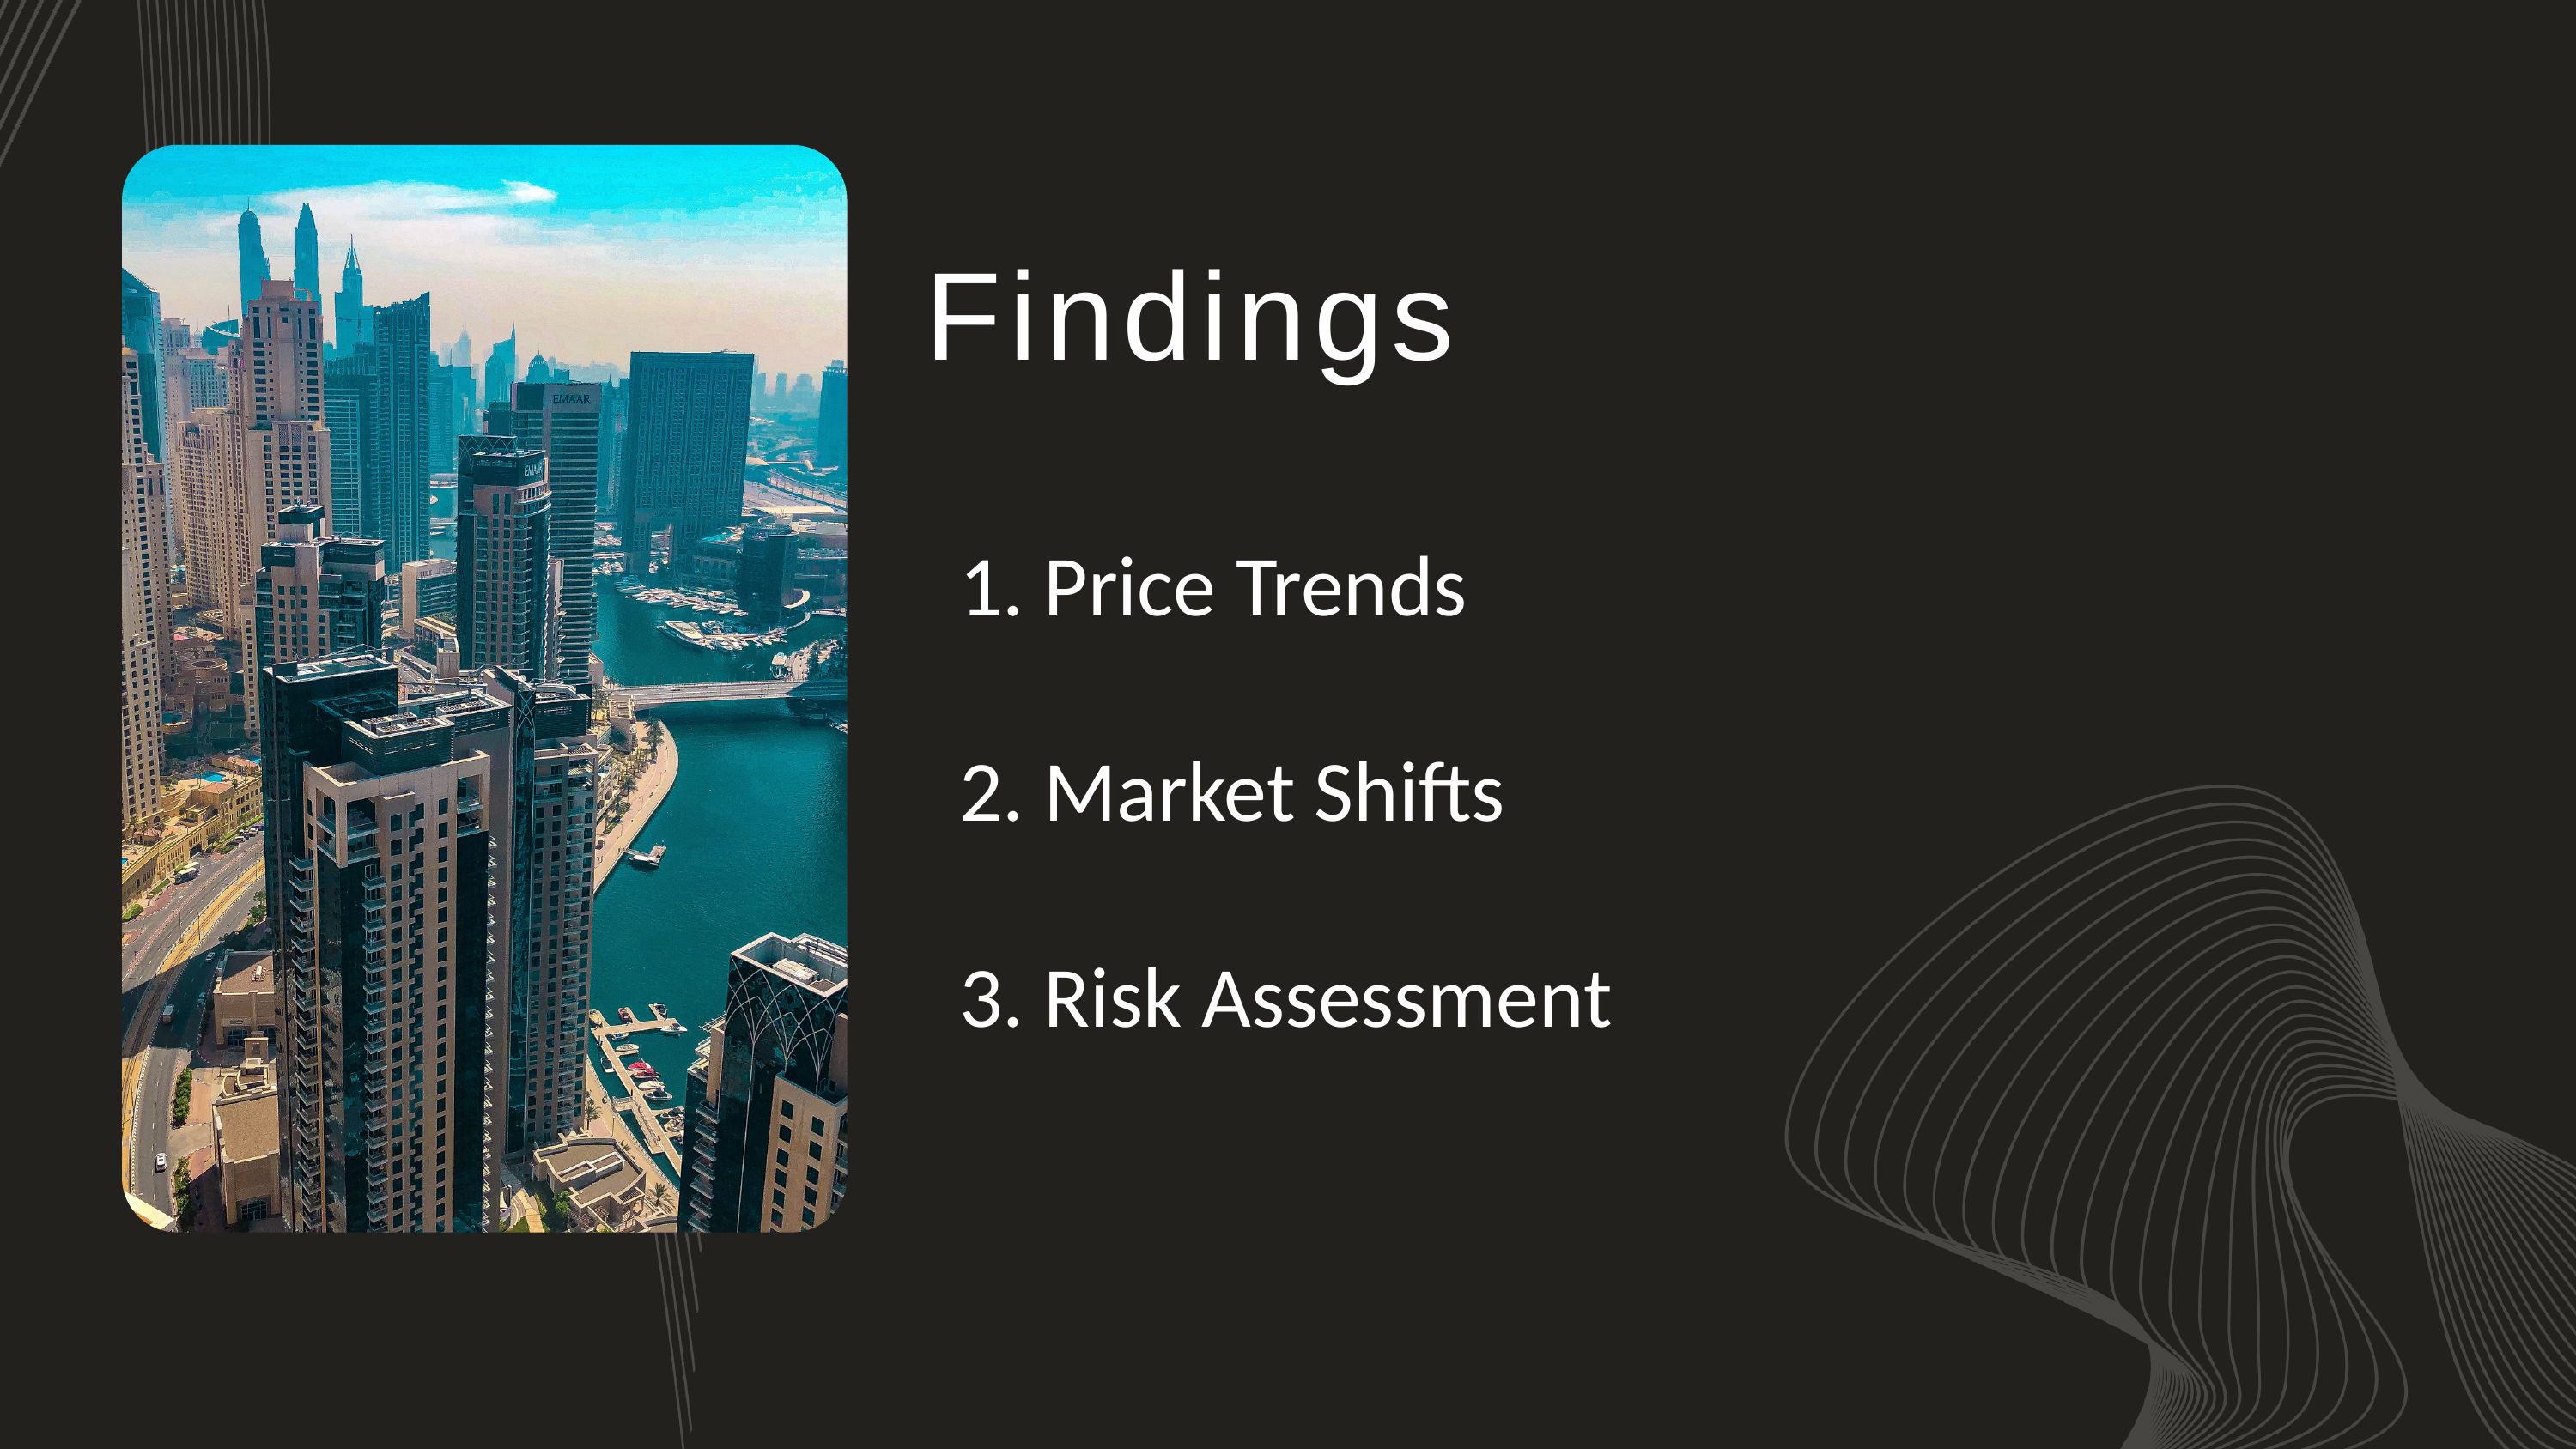

Findings
1.⁠ ⁠Price Trends

2. Market Shifts

3. Risk Assessment